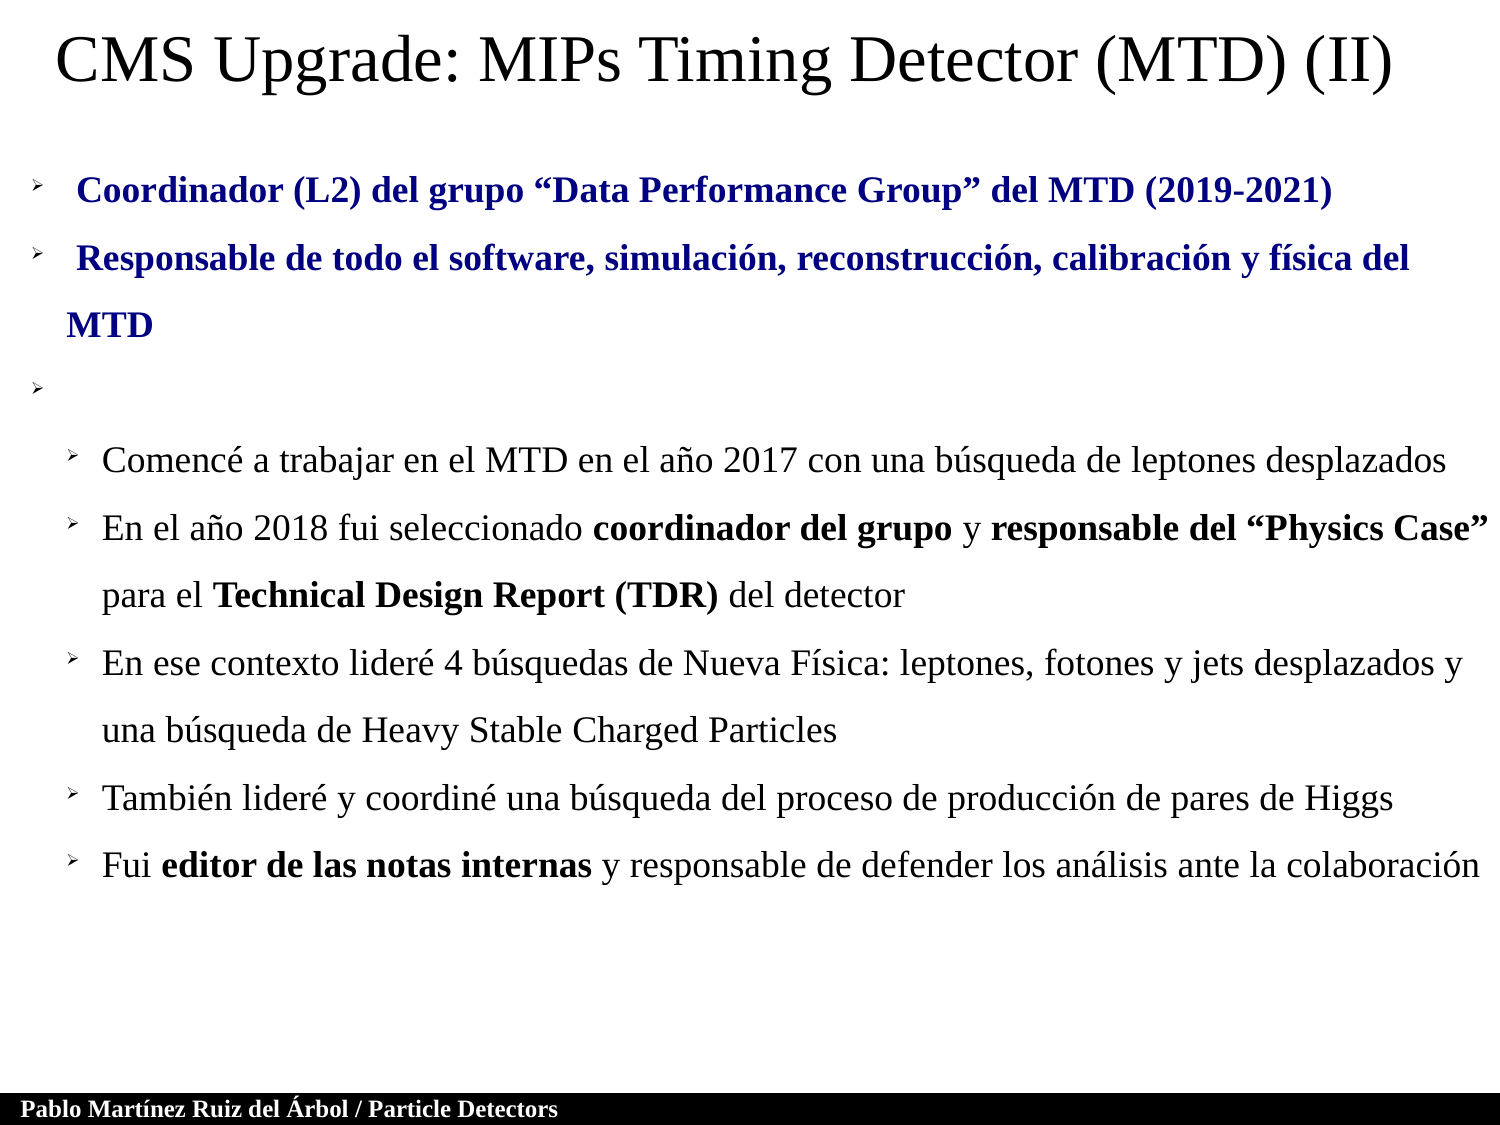

CMS Upgrade: MIPs Timing Detector (MTD) (II)
 Coordinador (L2) del grupo “Data Performance Group” del MTD (2019-2021)
 Responsable de todo el software, simulación, reconstrucción, calibración y física del MTD

Comencé a trabajar en el MTD en el año 2017 con una búsqueda de leptones desplazados
En el año 2018 fui seleccionado coordinador del grupo y responsable del “Physics Case” para el Technical Design Report (TDR) del detector
En ese contexto lideré 4 búsquedas de Nueva Física: leptones, fotones y jets desplazados y una búsqueda de Heavy Stable Charged Particles
También lideré y coordiné una búsqueda del proceso de producción de pares de Higgs
Fui editor de las notas internas y responsable de defender los análisis ante la colaboración